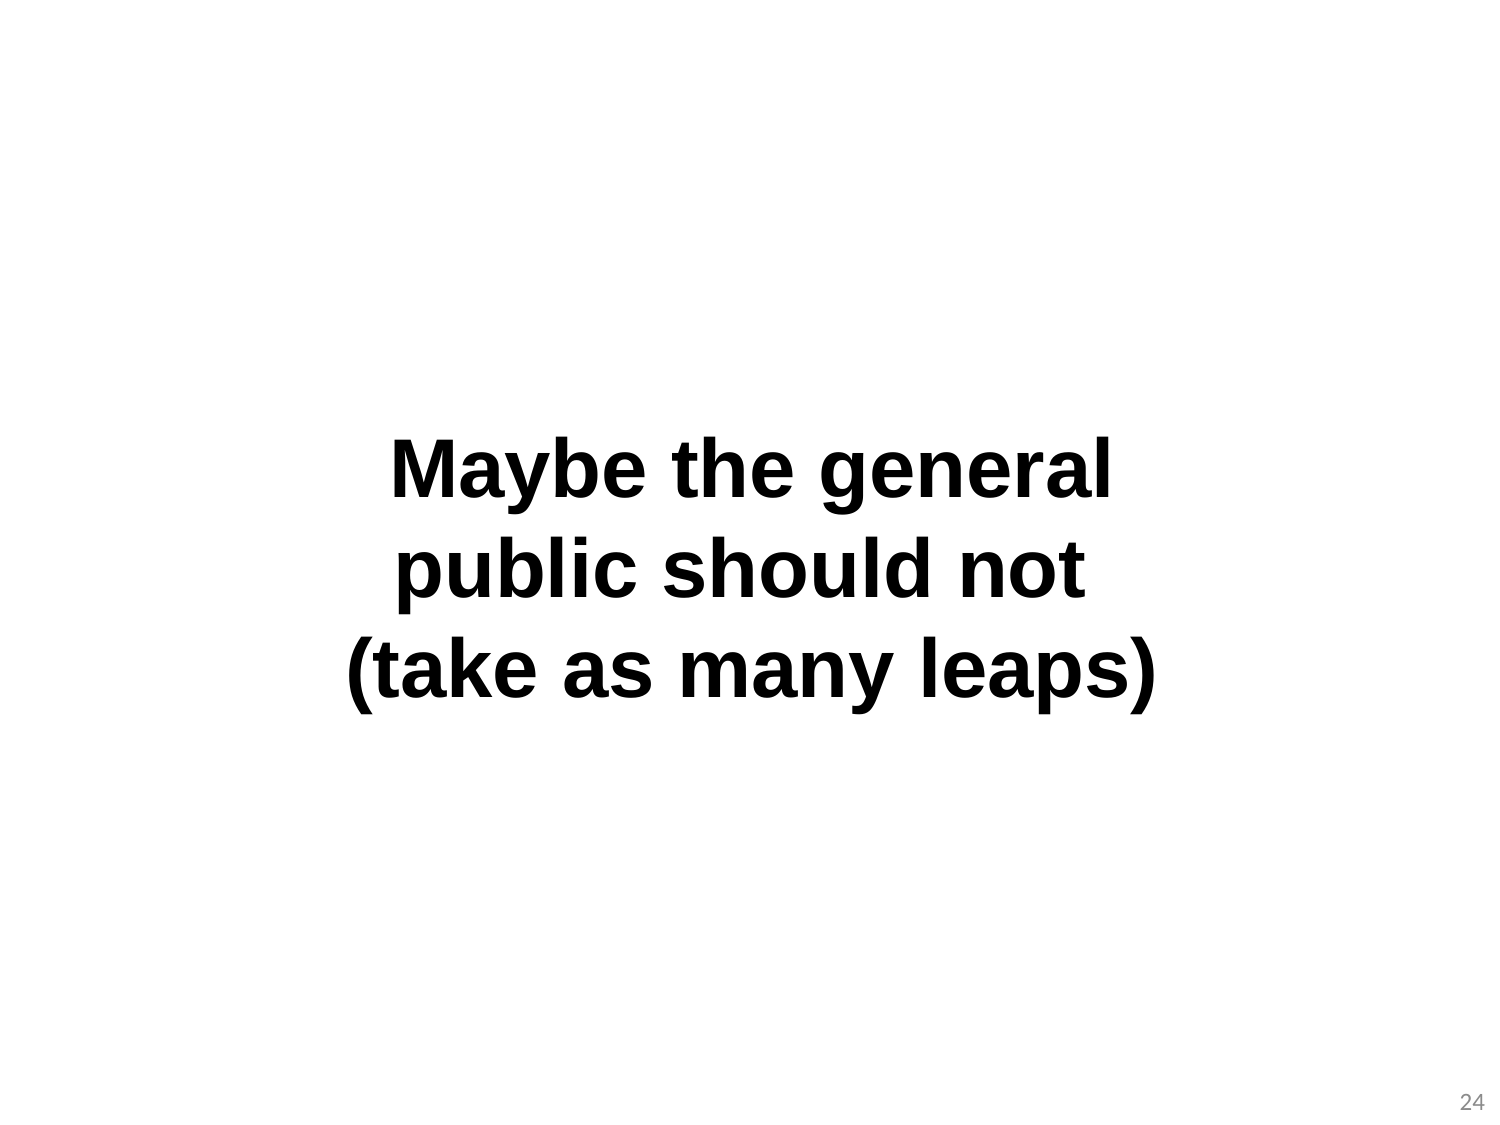

Maybe the general public should not
(take as many leaps)
24